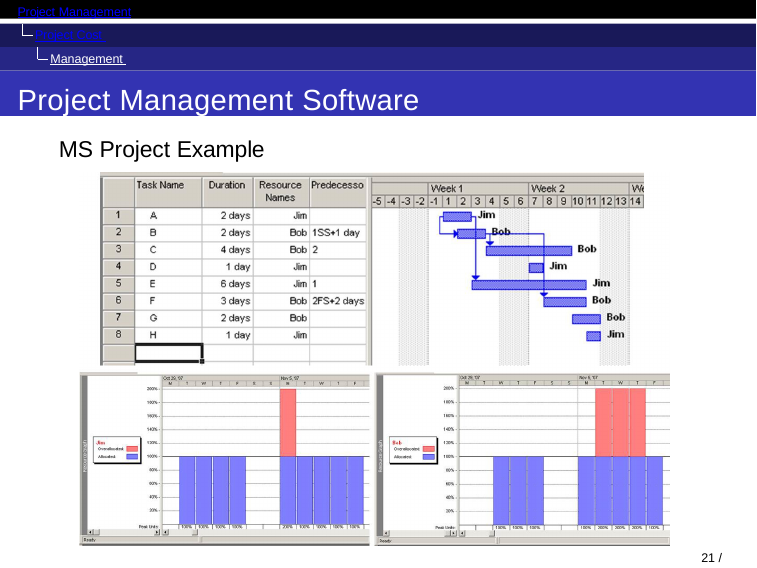

Project Management
Project Cost Management  Introduction

Project Management Software
MS Project Example

21 / 128